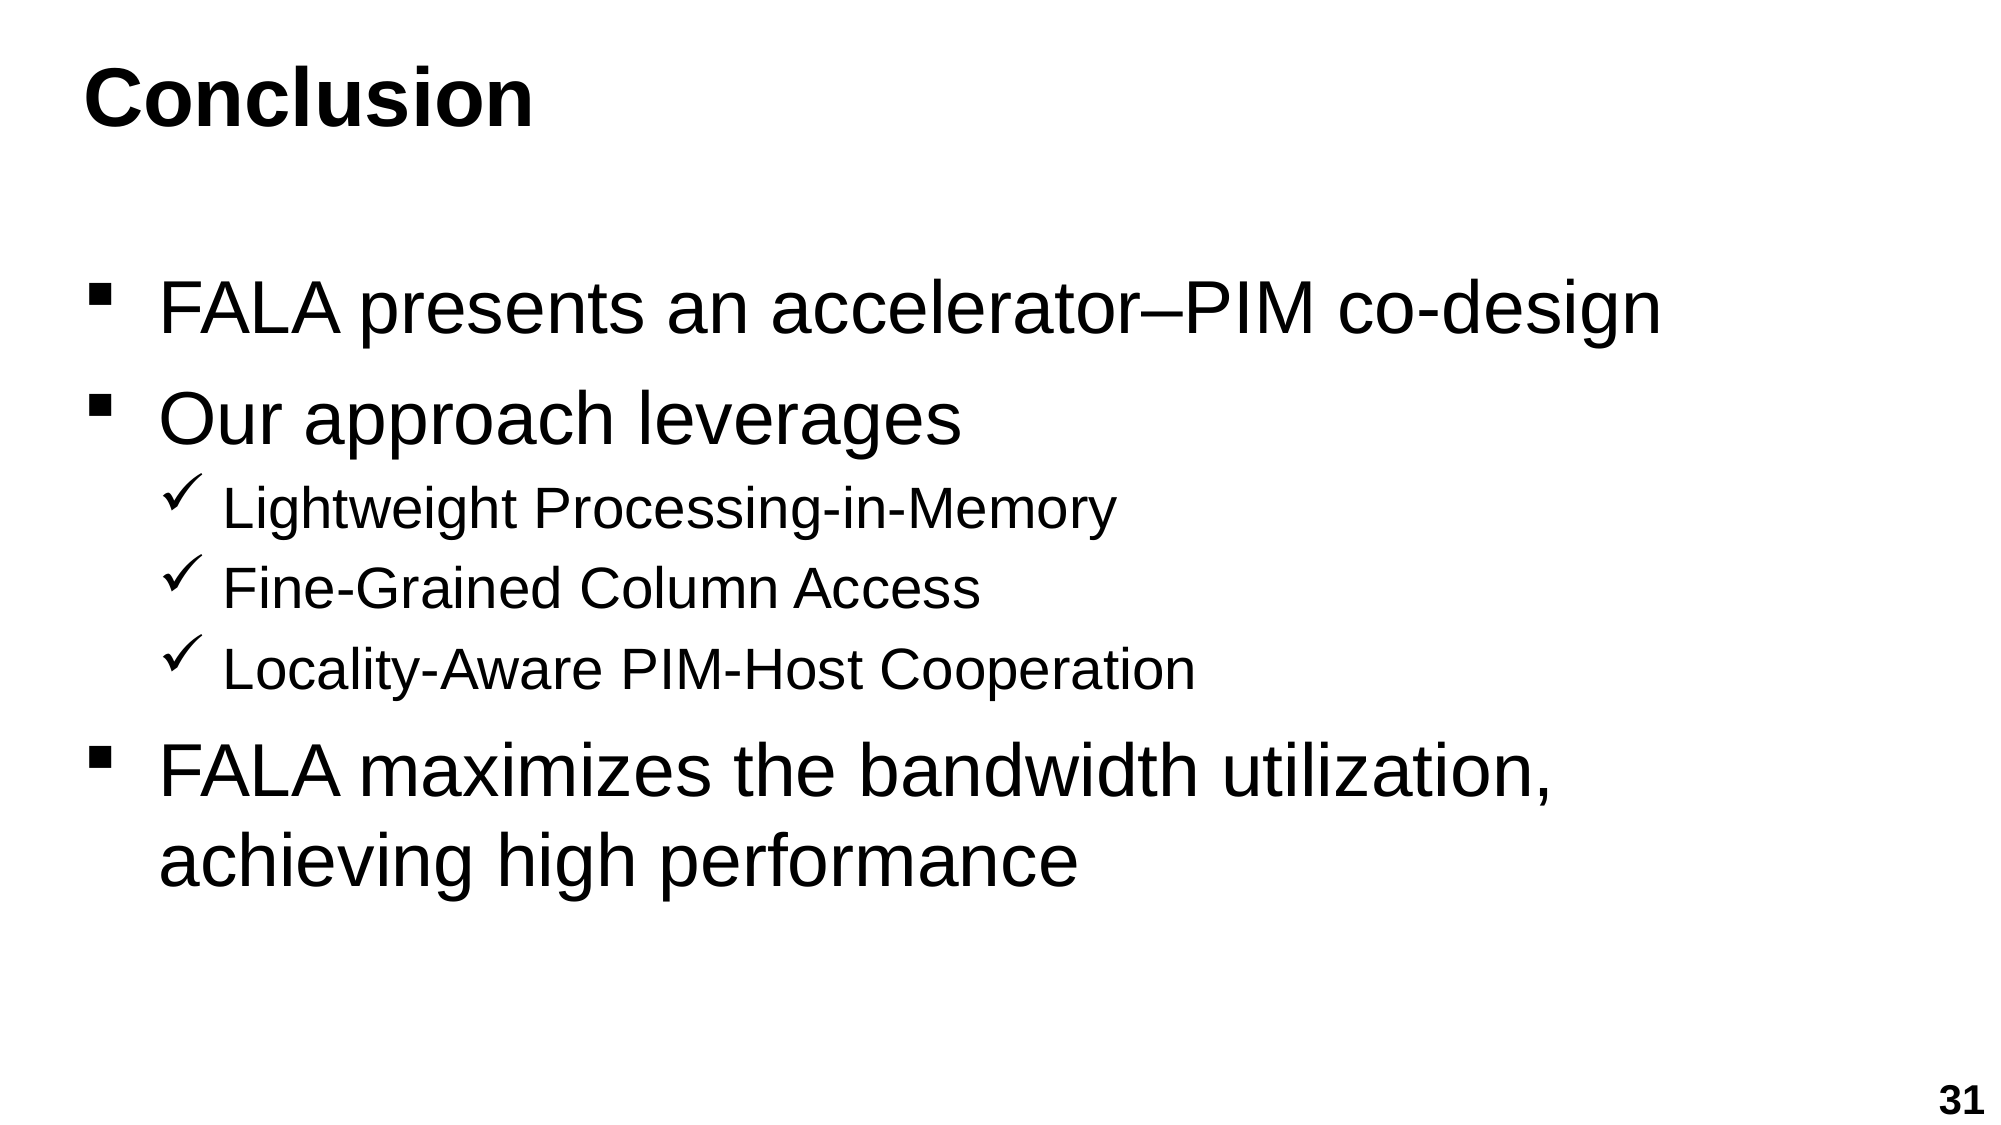

# Conclusion
FALA presents an accelerator–PIM co-design
Our approach leverages
 Lightweight Processing-in-Memory
 Fine-Grained Column Access
 Locality-Aware PIM-Host Cooperation
FALA maximizes the bandwidth utilization,  achieving high performance
31